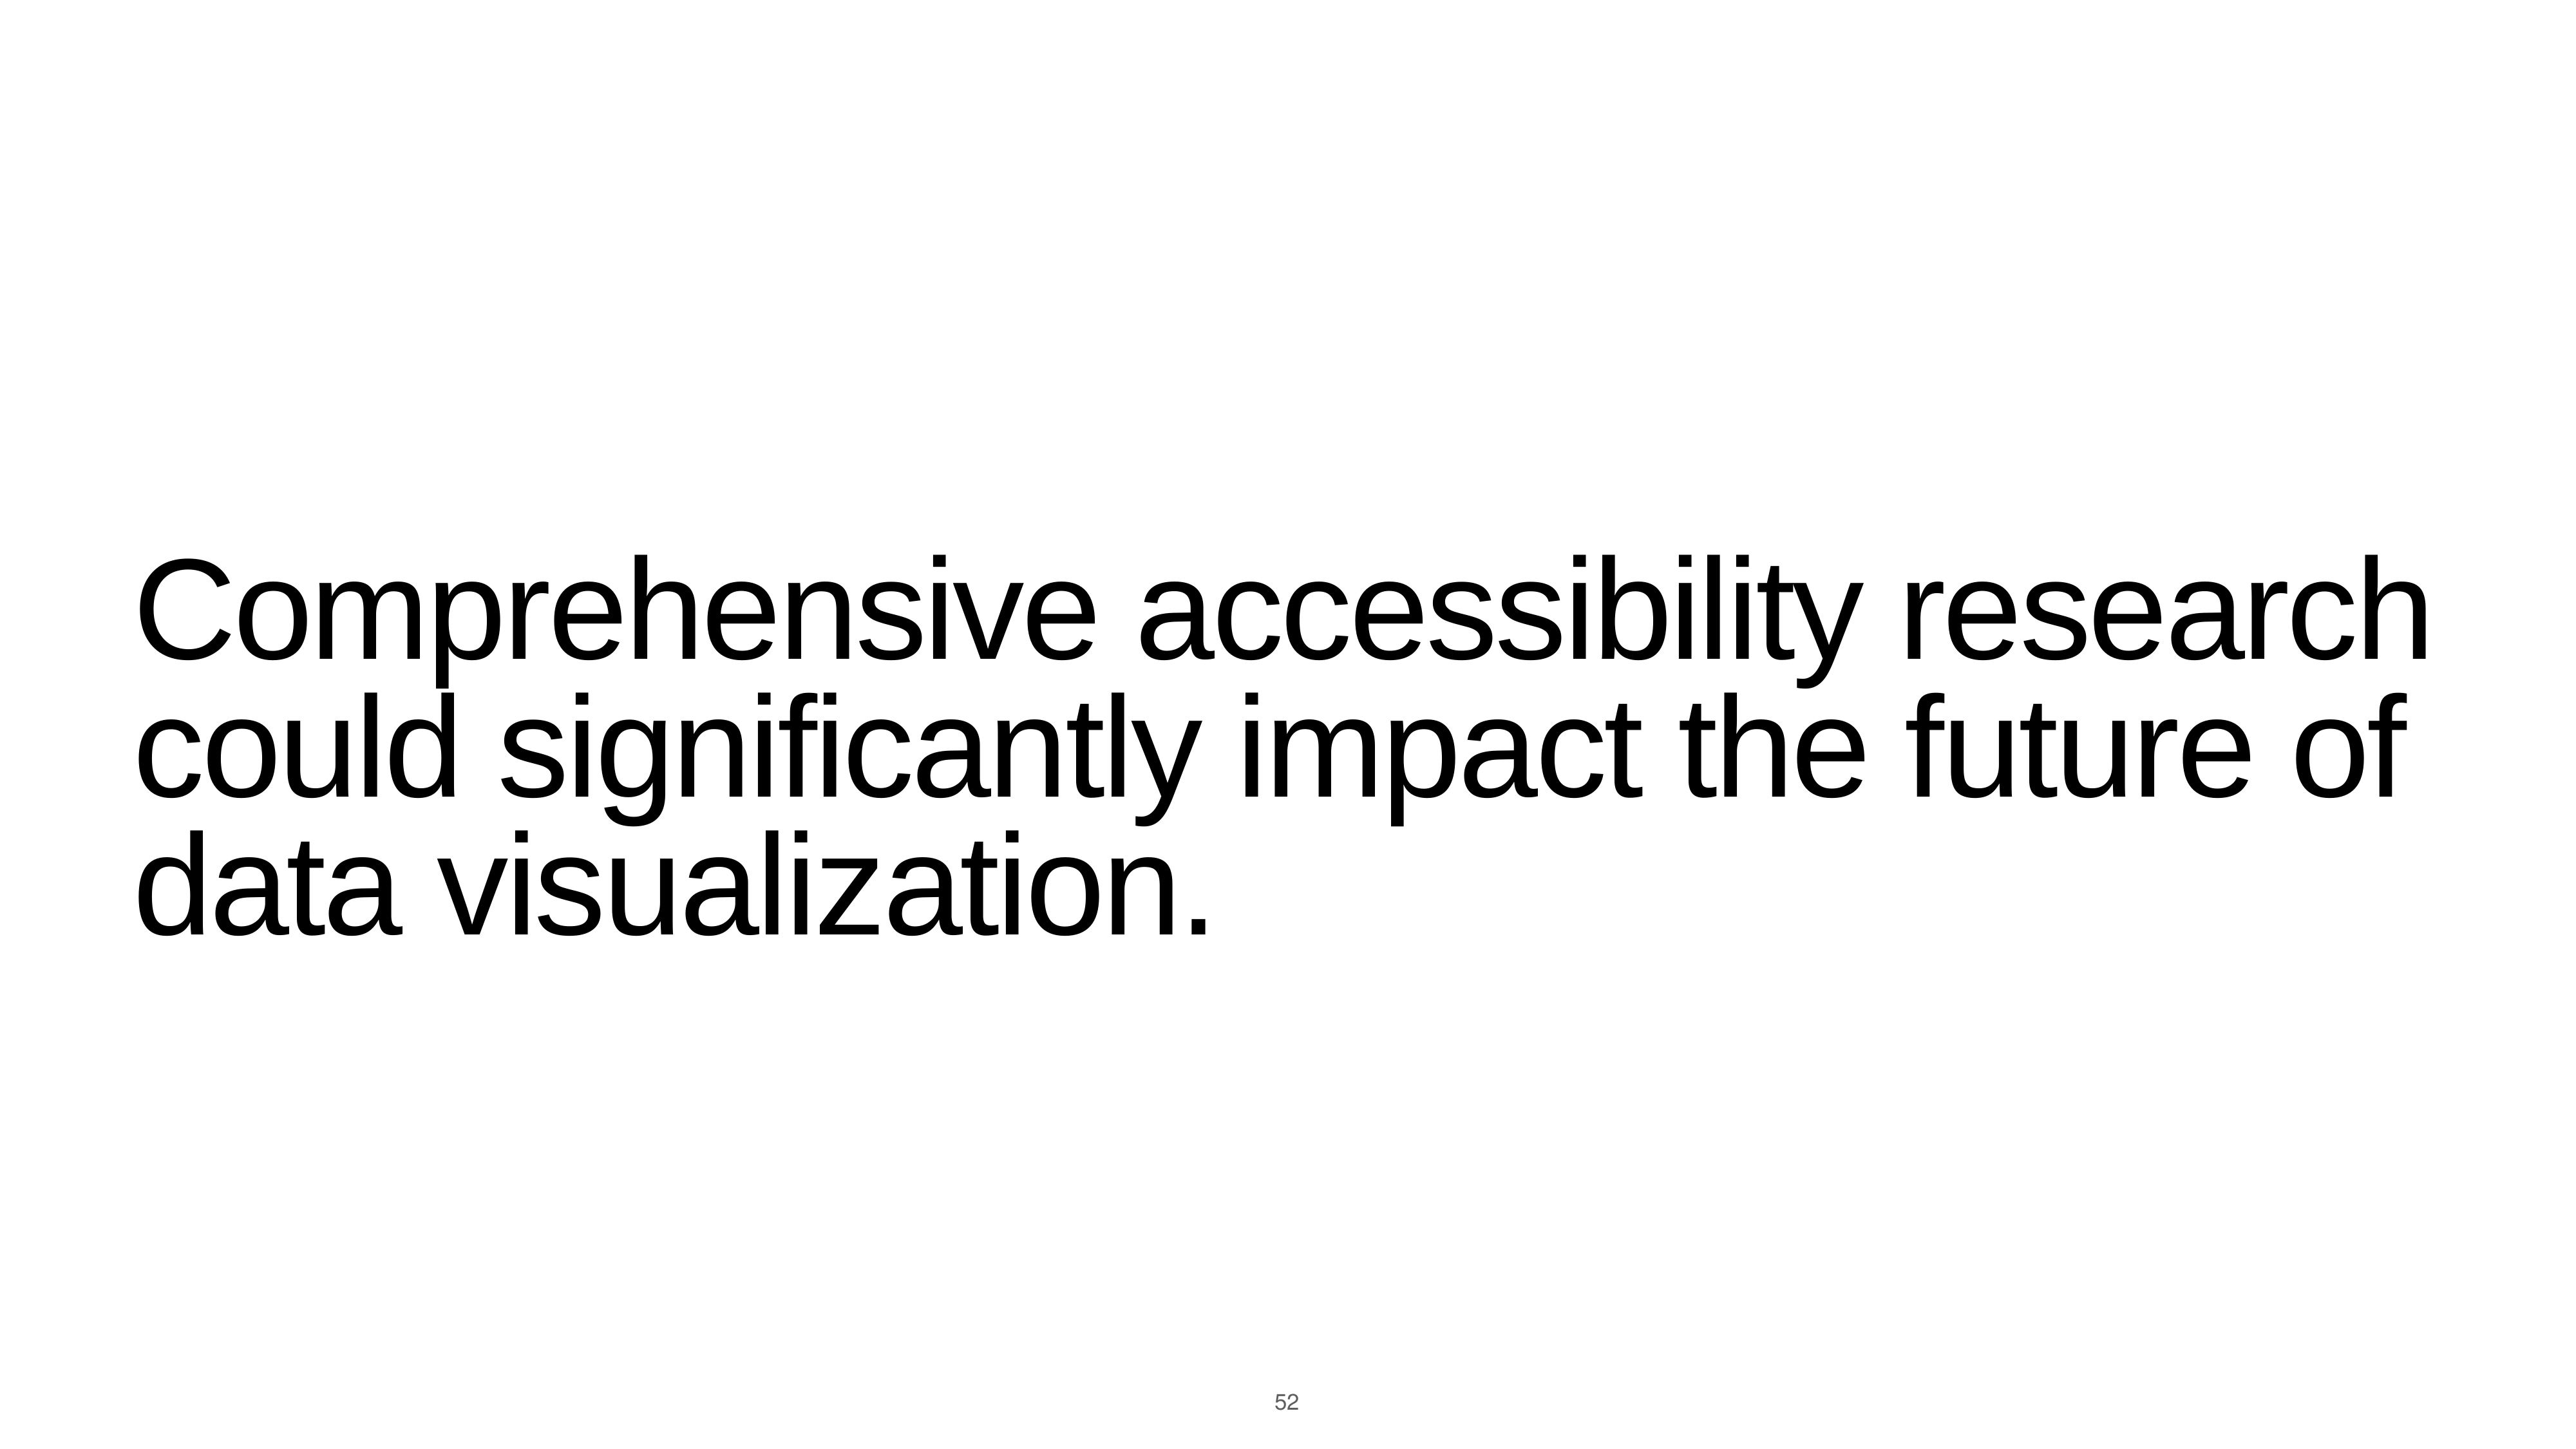

# Comprehensive accessibility research could significantly impact the future of data visualization.
52